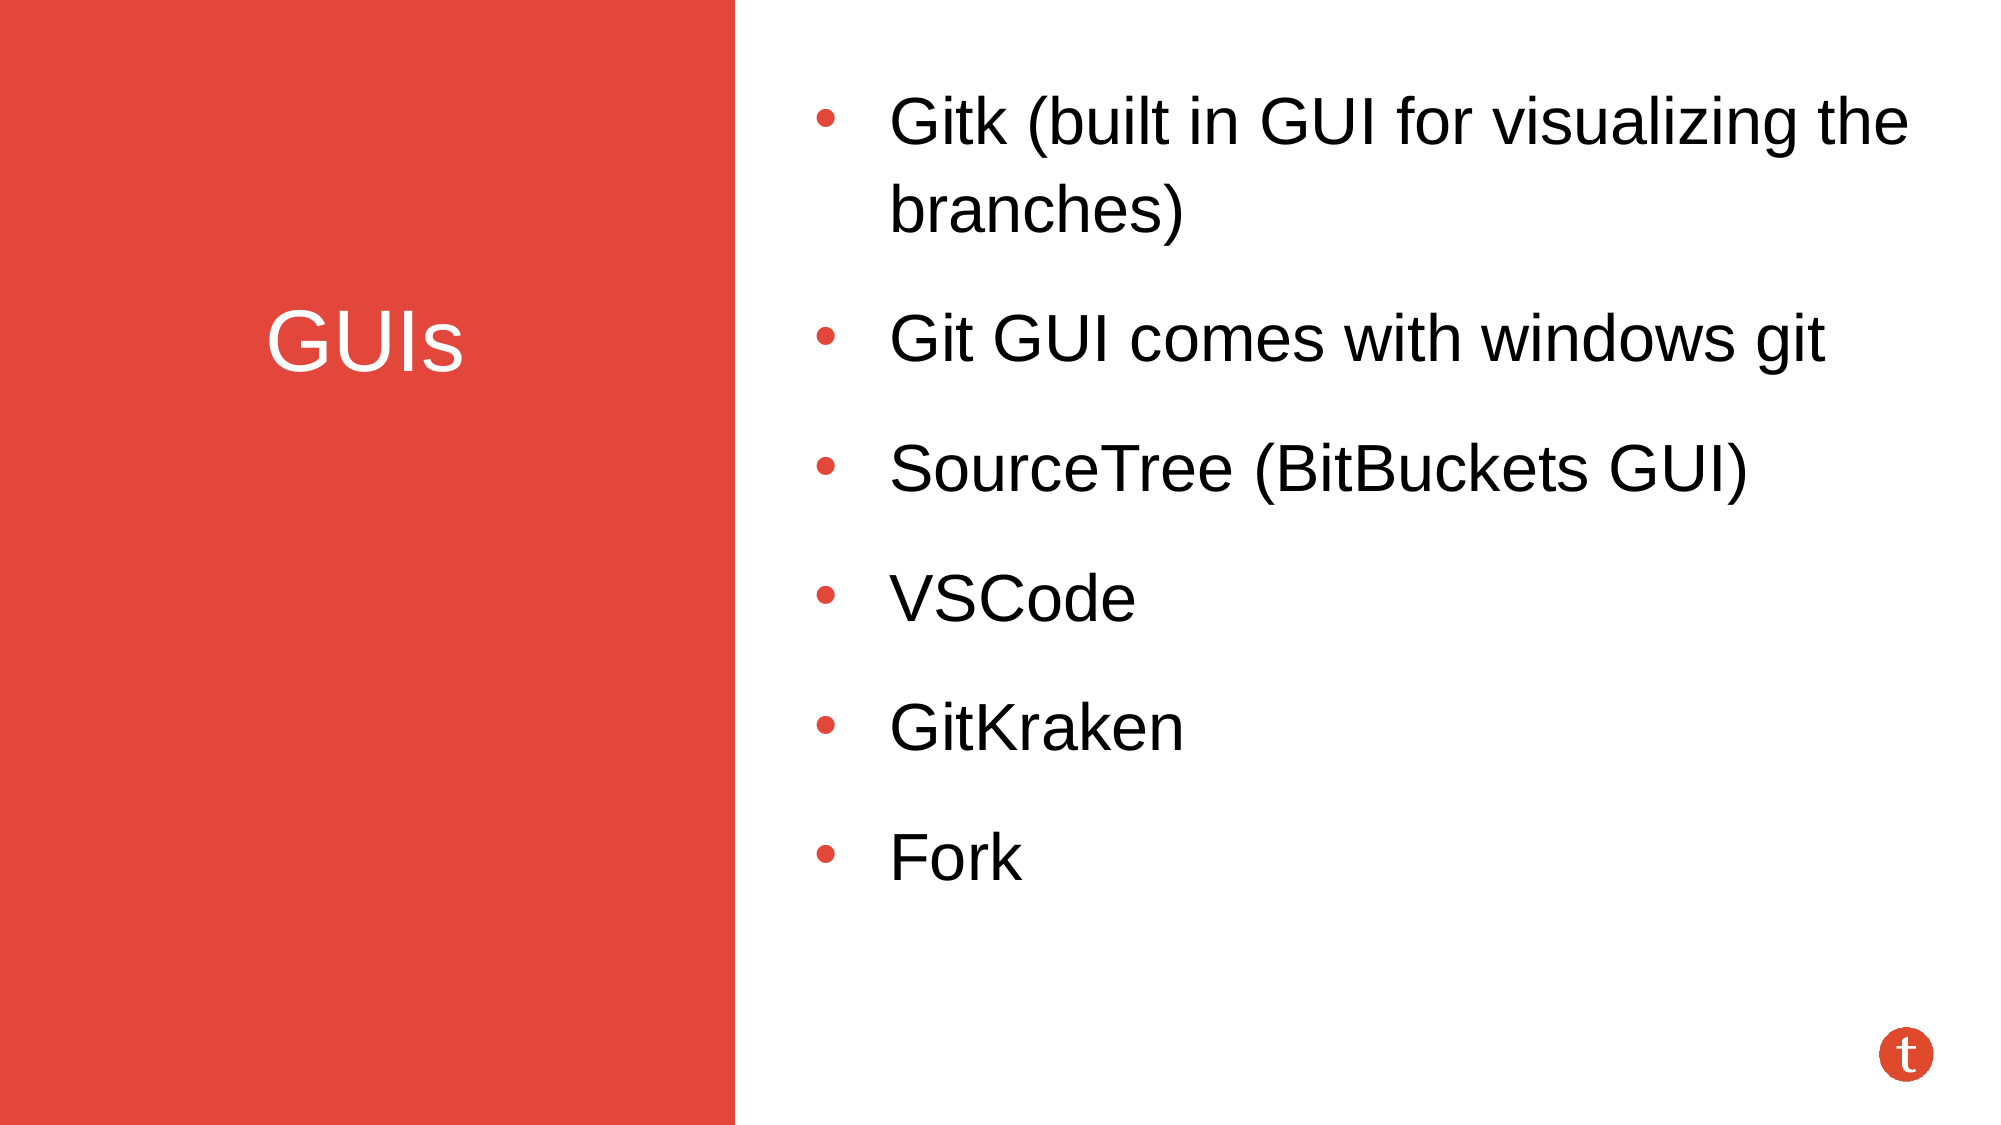

Gitk (built in GUI for visualizing the branches)
Git GUI comes with windows git
SourceTree (BitBuckets GUI)
VSCode
GitKraken
Fork
# GUIs